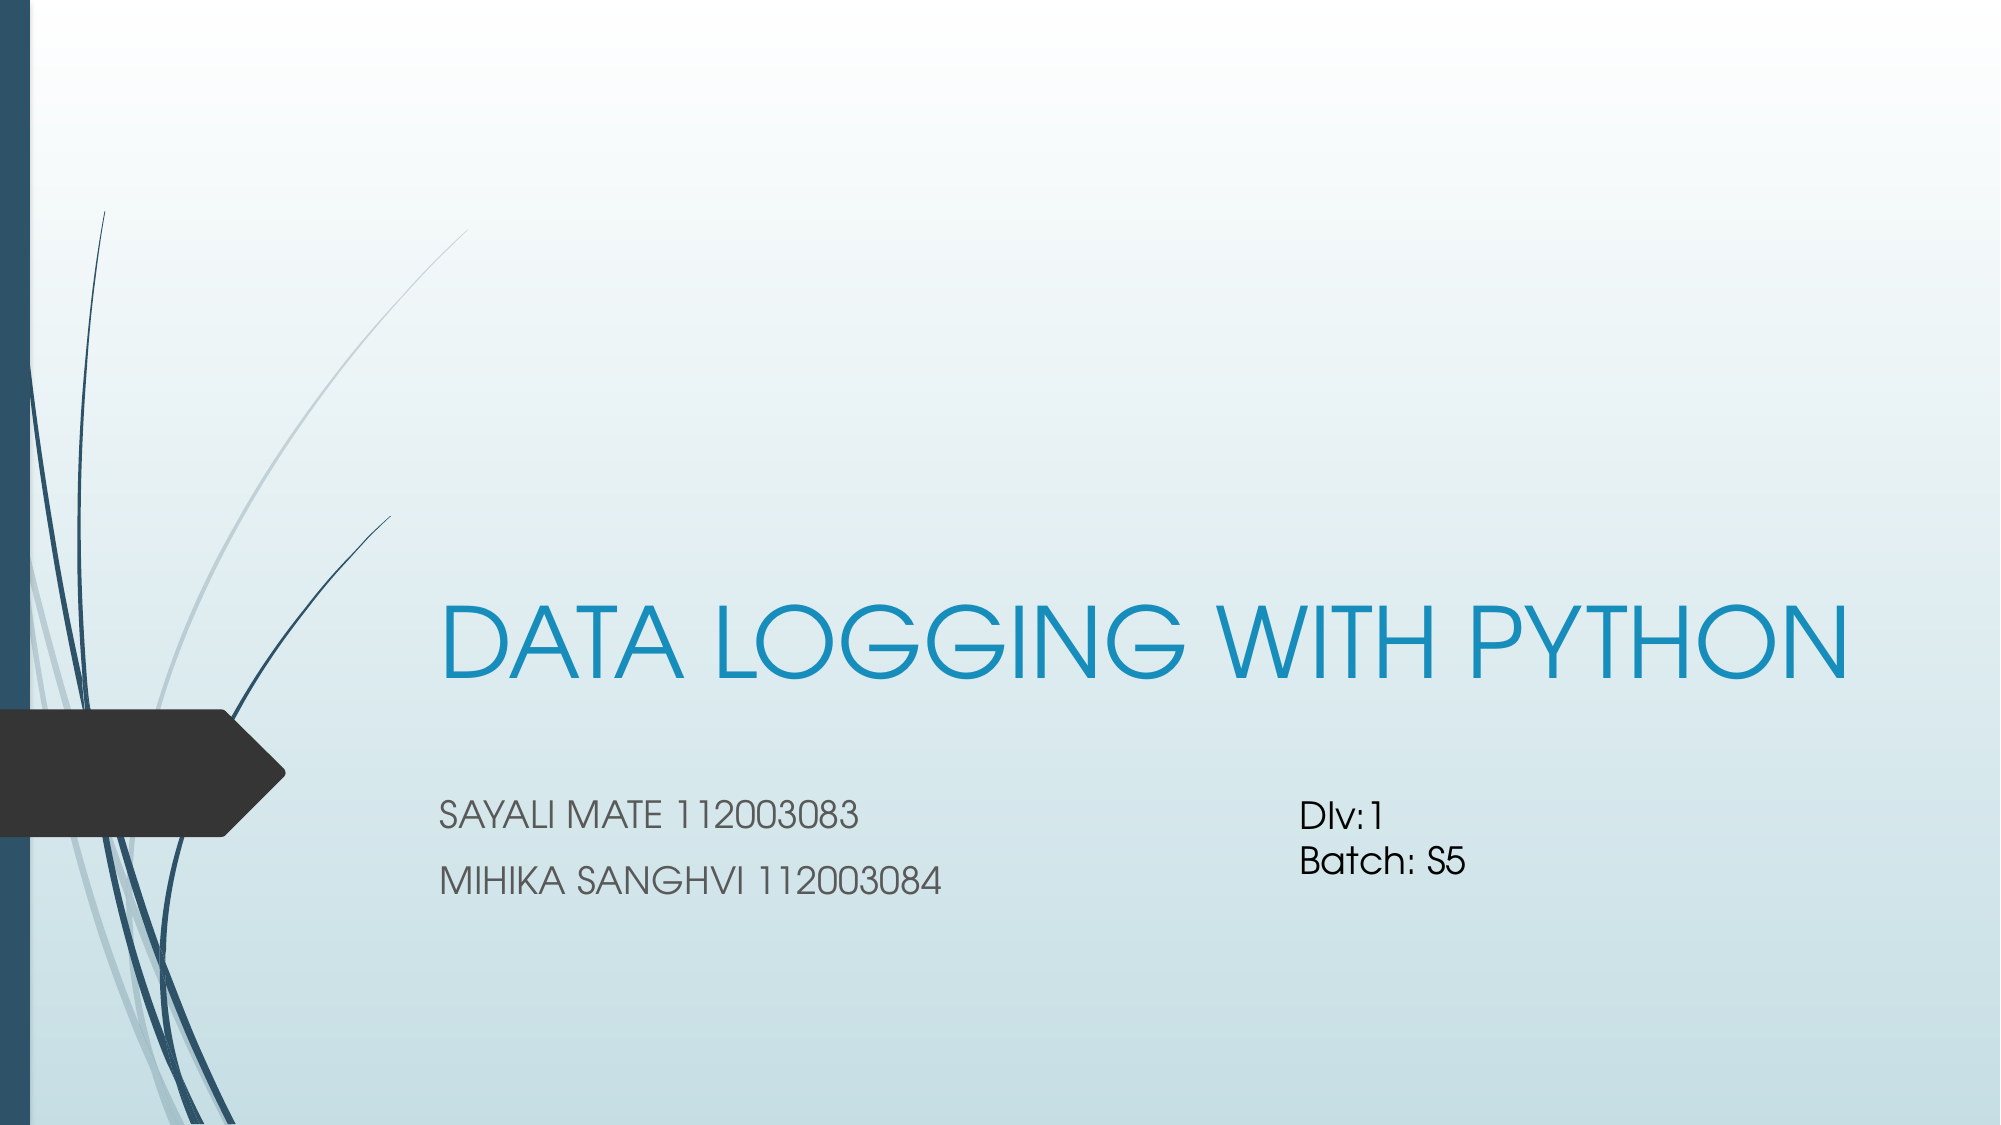

# DATA LOGGING WITH PYTHON
SAYALI MATE 112003083
MIHIKA SANGHVI 112003084
DIv:1
Batch: S5